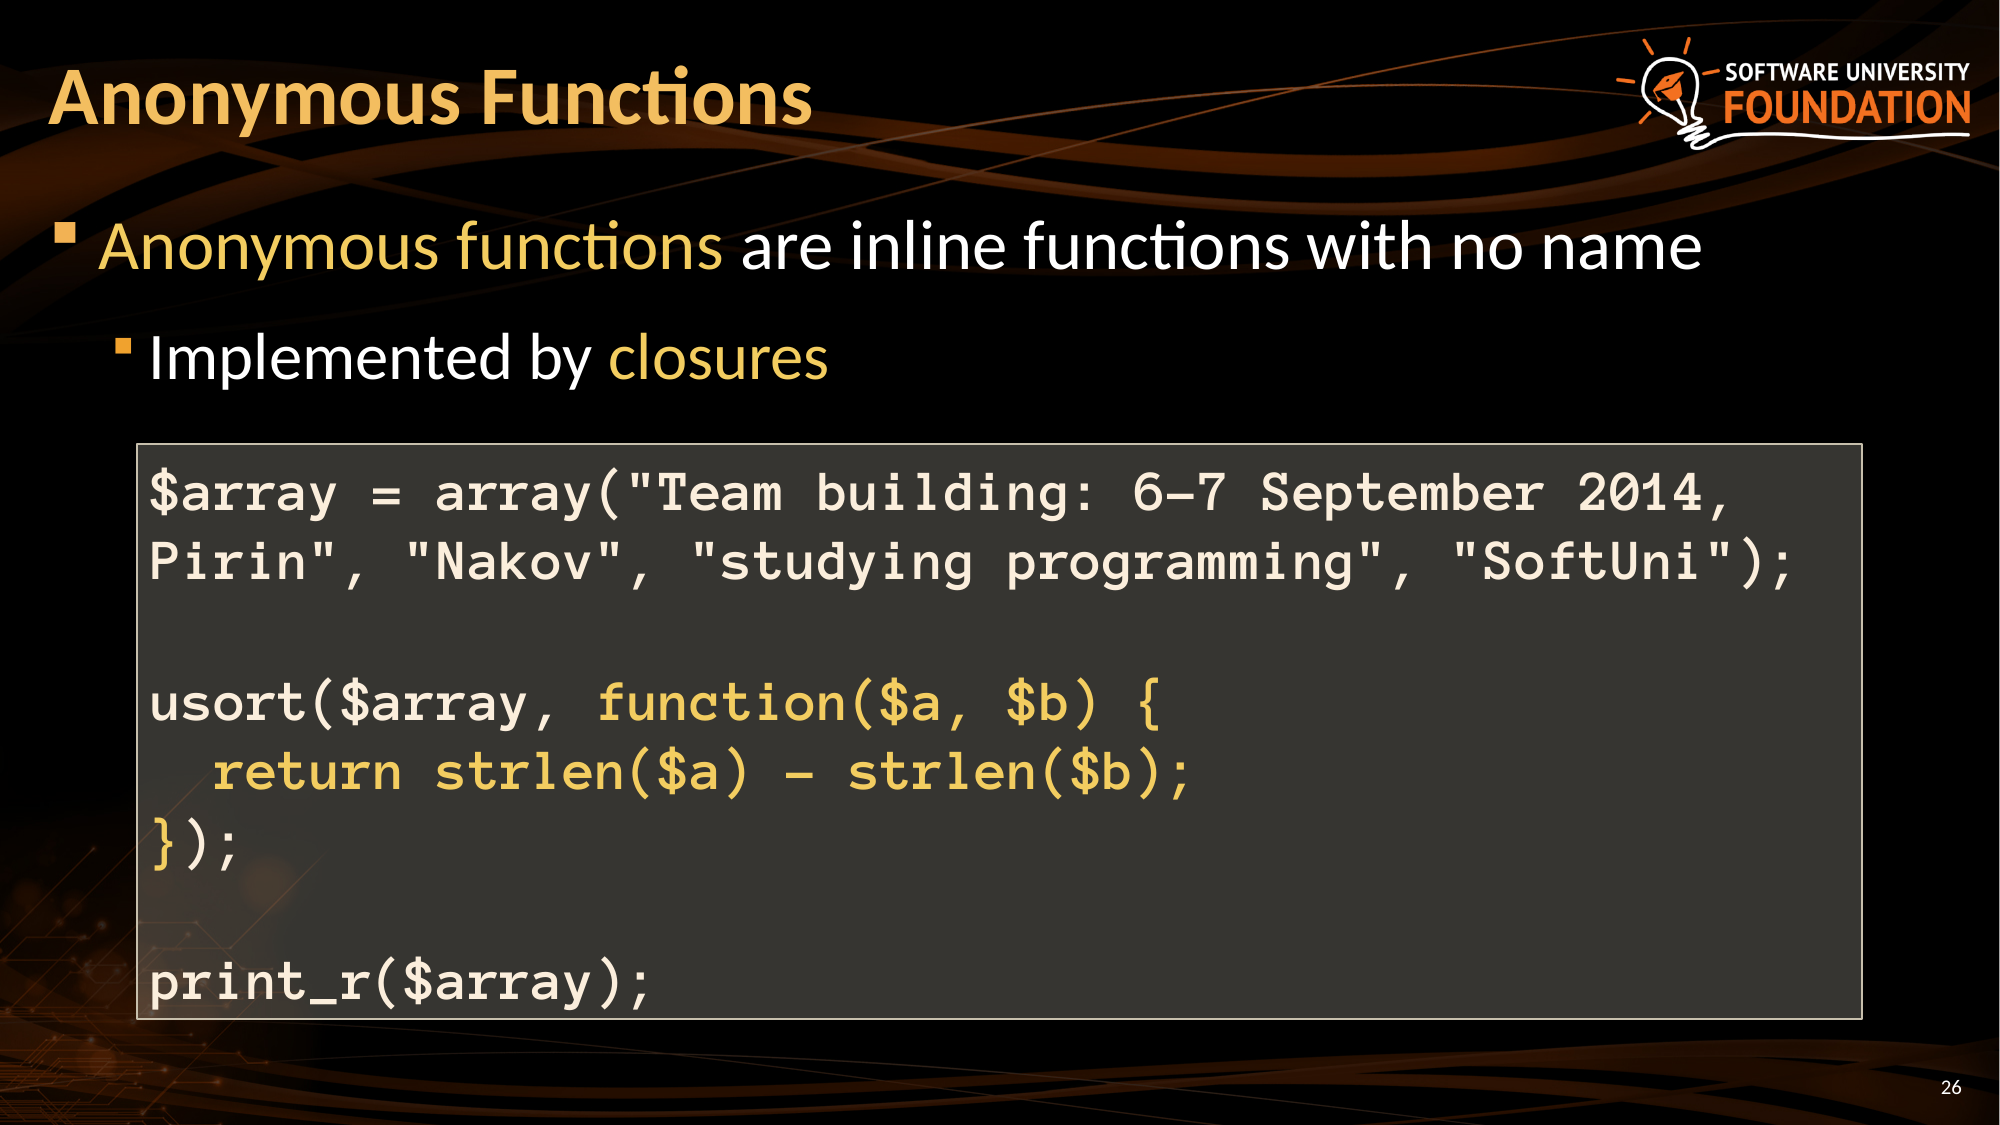

# Anonymous Functions
Anonymous functions are inline functions with no name
Implemented by closures
$array = array("Team building: 6-7 September 2014, Pirin", "Nakov", "studying programming", "SoftUni");

usort($array, function($a, $b) {
  return strlen($a) - strlen($b);
});

print_r($array);
26